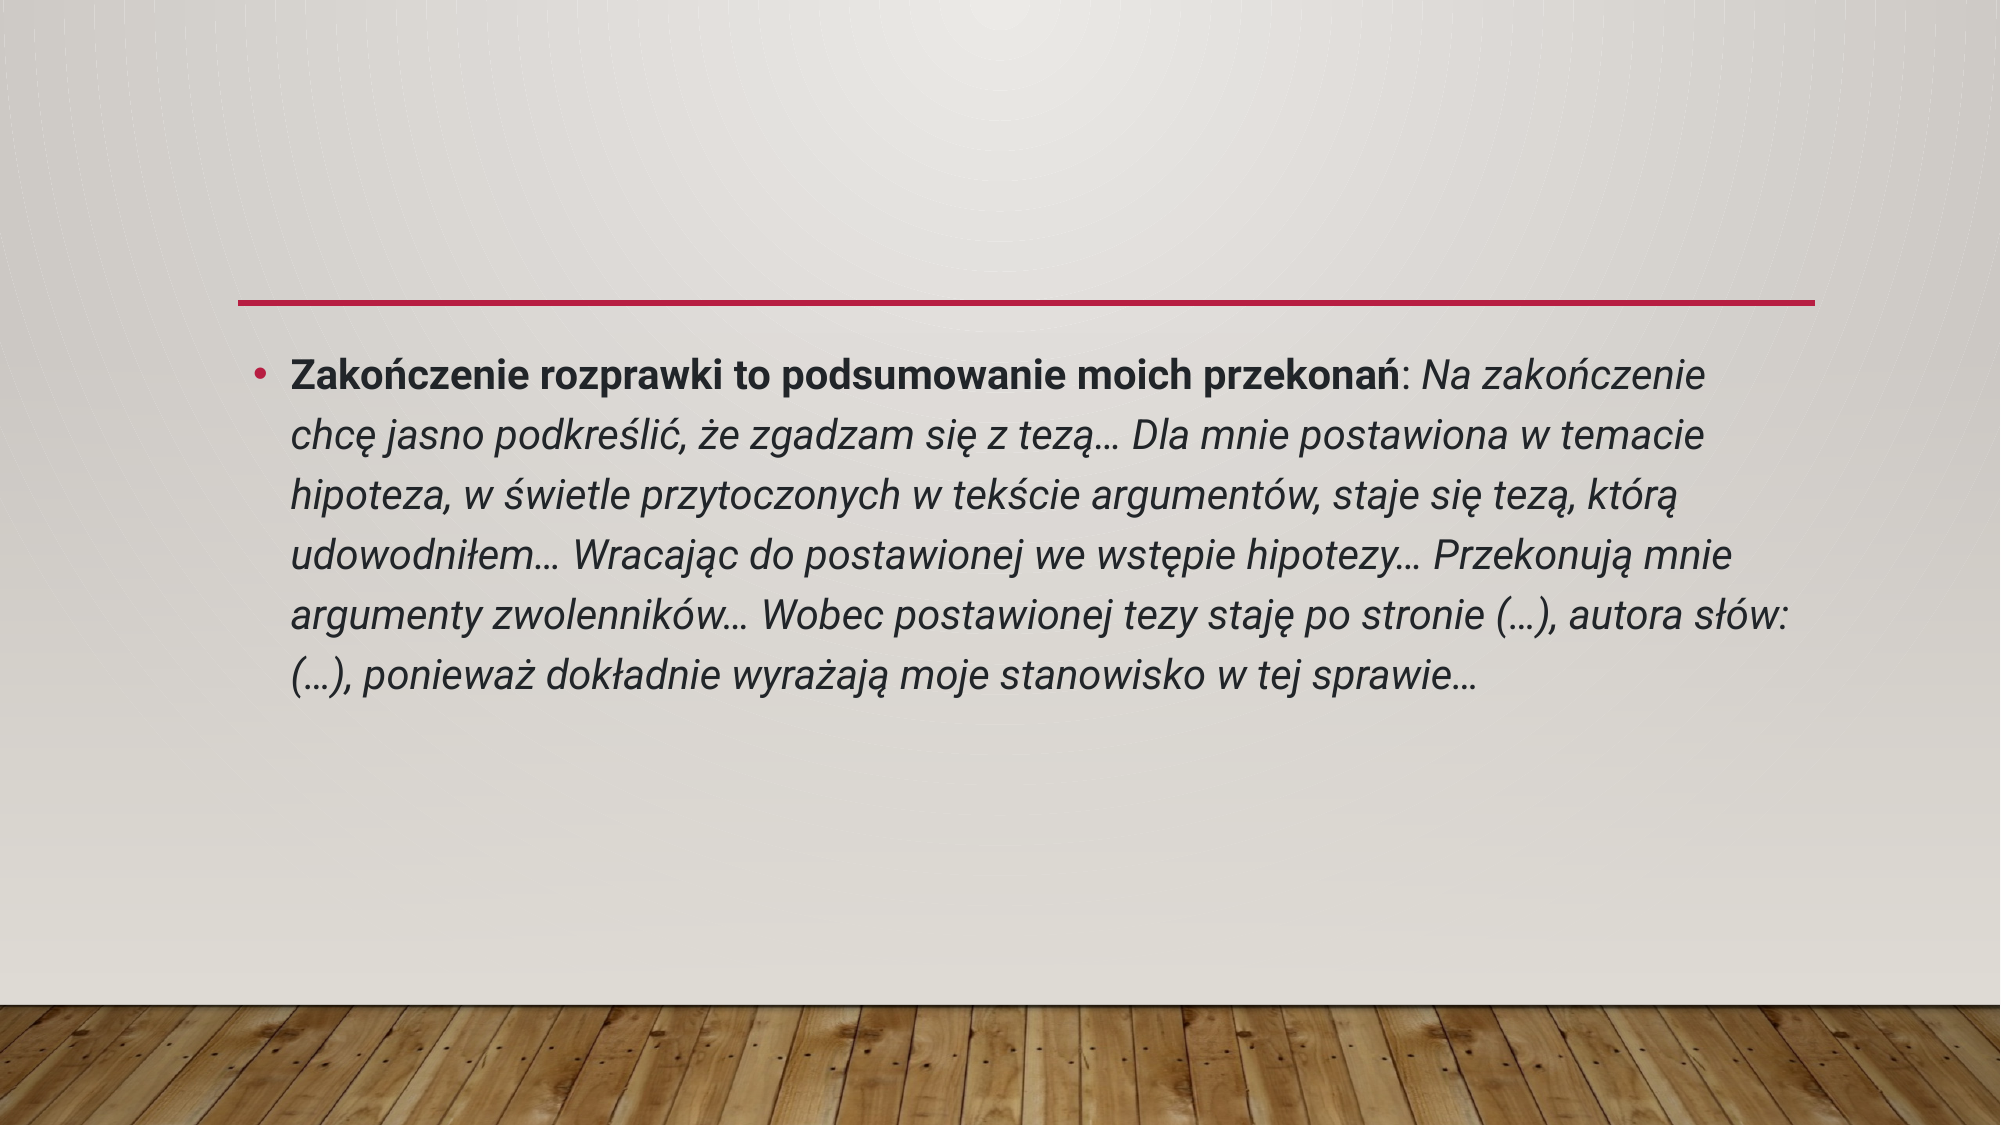

Zakończenie rozprawki to podsumowanie moich przekonań: Na zakończenie chcę jasno podkreślić, że zgadzam się z tezą… Dla mnie postawiona w temacie hipoteza, w świetle przytoczonych w tekście argumentów, staje się tezą, którą udowodniłem… Wracając do postawionej we wstępie hipotezy… Przekonują mnie argumenty zwolenników… Wobec postawionej tezy staję po stronie (…), autora słów: (…), ponieważ dokładnie wyrażają moje stanowisko w tej sprawie…